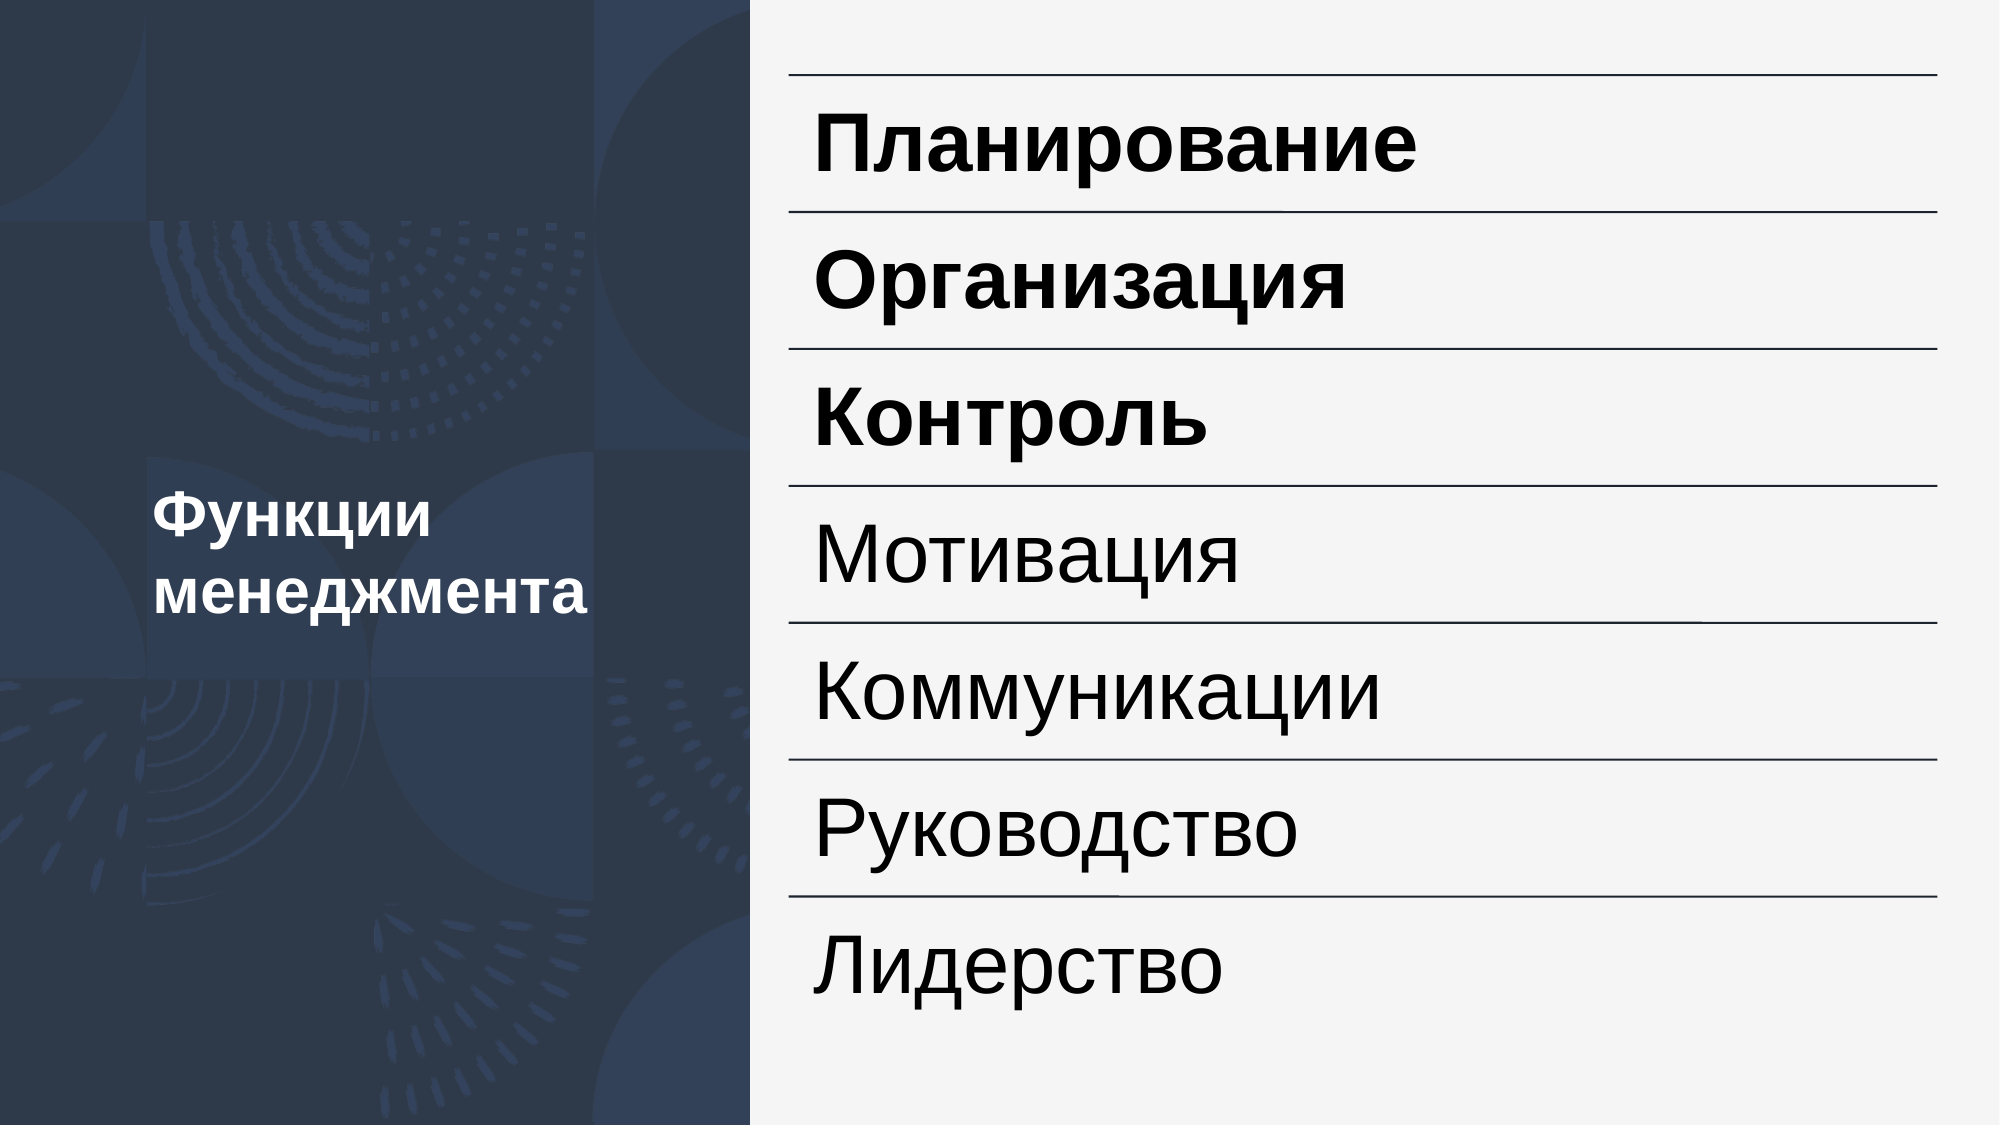

Планирование
Организация
Контроль
Мотивация
Коммуникации
Руководство
Лидерство
# Функции менеджмента
6